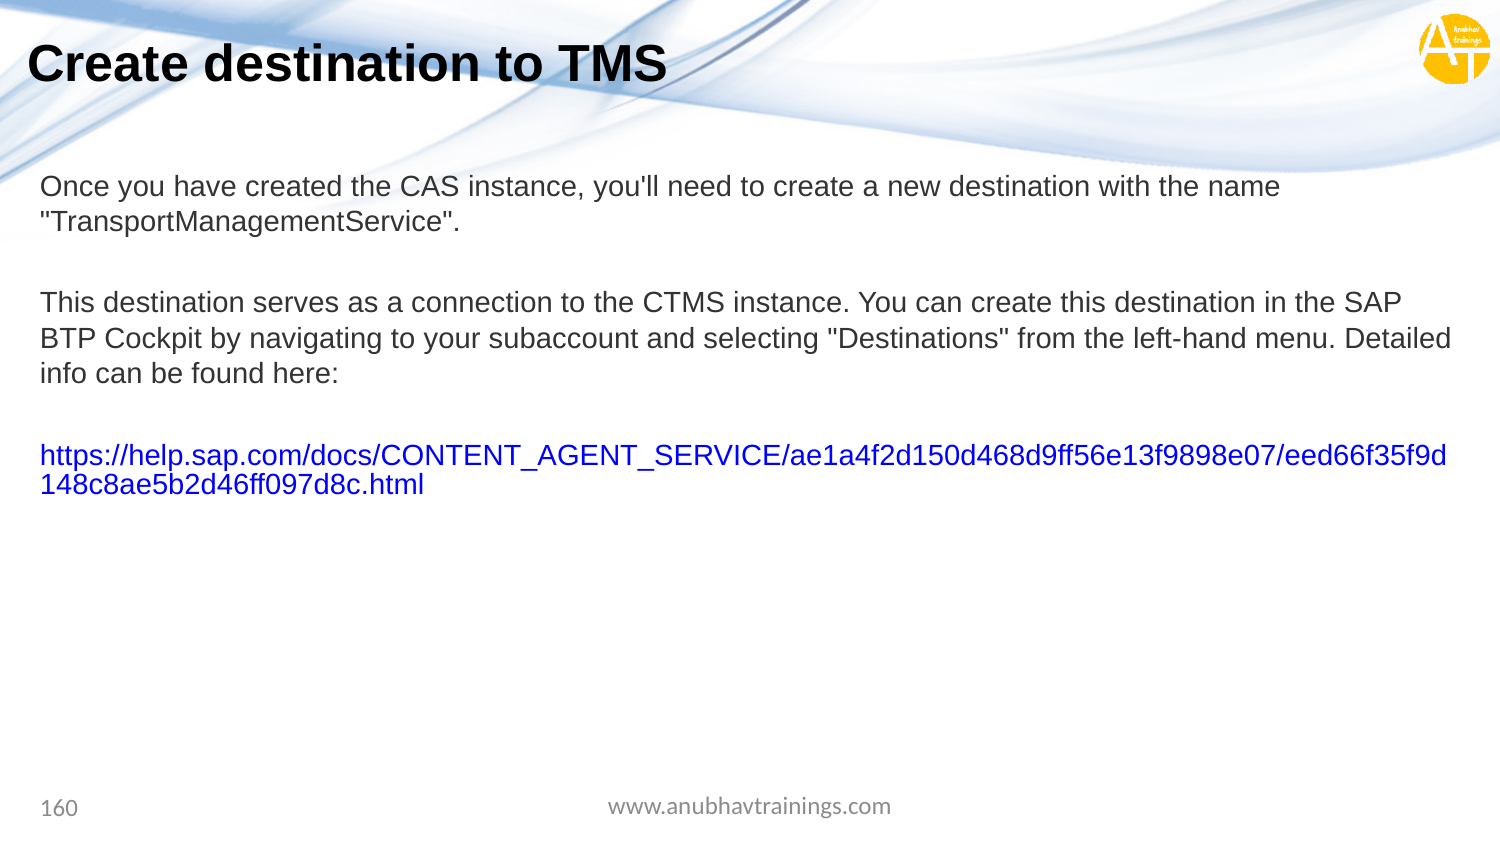

# Create destination to TMS
Once you have created the CAS instance, you'll need to create a new destination with the name "TransportManagementService".

This destination serves as a connection to the CTMS instance. You can create this destination in the SAP BTP Cockpit by navigating to your subaccount and selecting "Destinations" from the left-hand menu. Detailed info can be found here:

https://help.sap.com/docs/CONTENT_AGENT_SERVICE/ae1a4f2d150d468d9ff56e13f9898e07/eed66f35f9d148c8ae5b2d46ff097d8c.html
www.anubhavtrainings.com
160